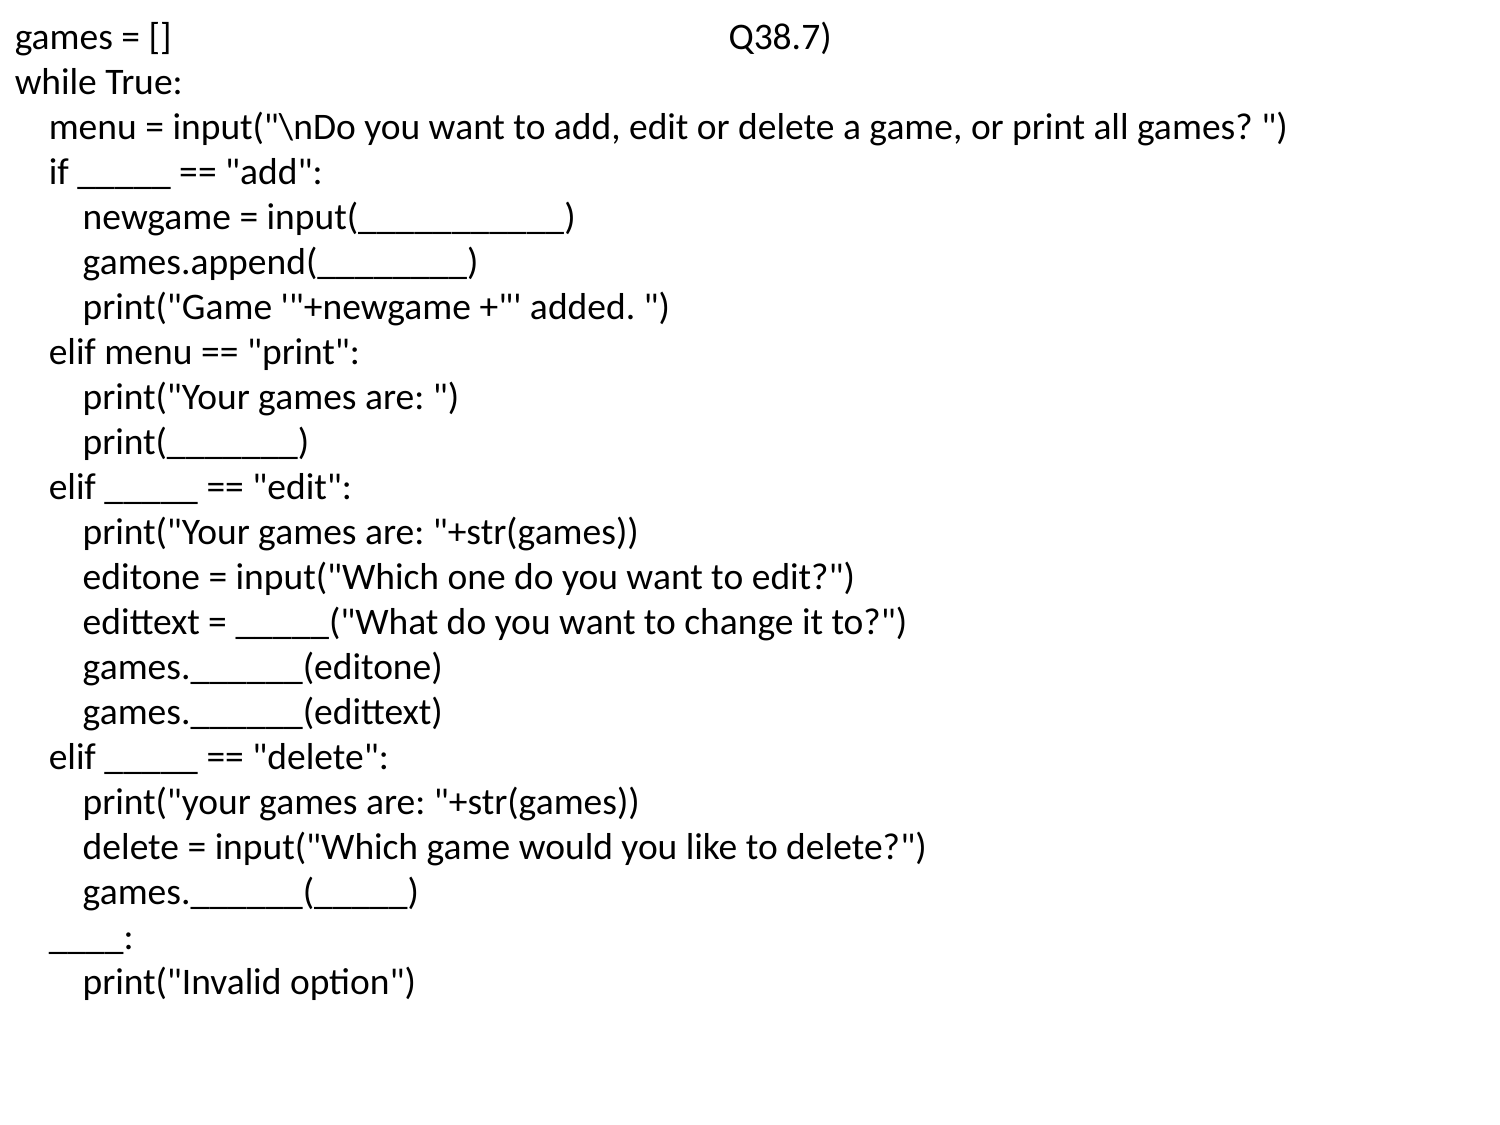

games = []
while True:
    menu = input("\nDo you want to add, edit or delete a game, or print all games? ")
    if _____ == "add":
        newgame = input(___________)
        games.append(________)
        print("Game '"+newgame +"' added. ")
    elif menu == "print":
        print("Your games are: ")
        print(_______)
    elif _____ == "edit":
        print("Your games are: "+str(games))
        editone = input("Which one do you want to edit?")
        edittext = _____("What do you want to change it to?")
        games.______(editone)
        games.______(edittext)
    elif _____ == "delete":
        print("your games are: "+str(games))
        delete = input("Which game would you like to delete?")
        games.______(_____)
    ____:
        print("Invalid option")
Q38.7)